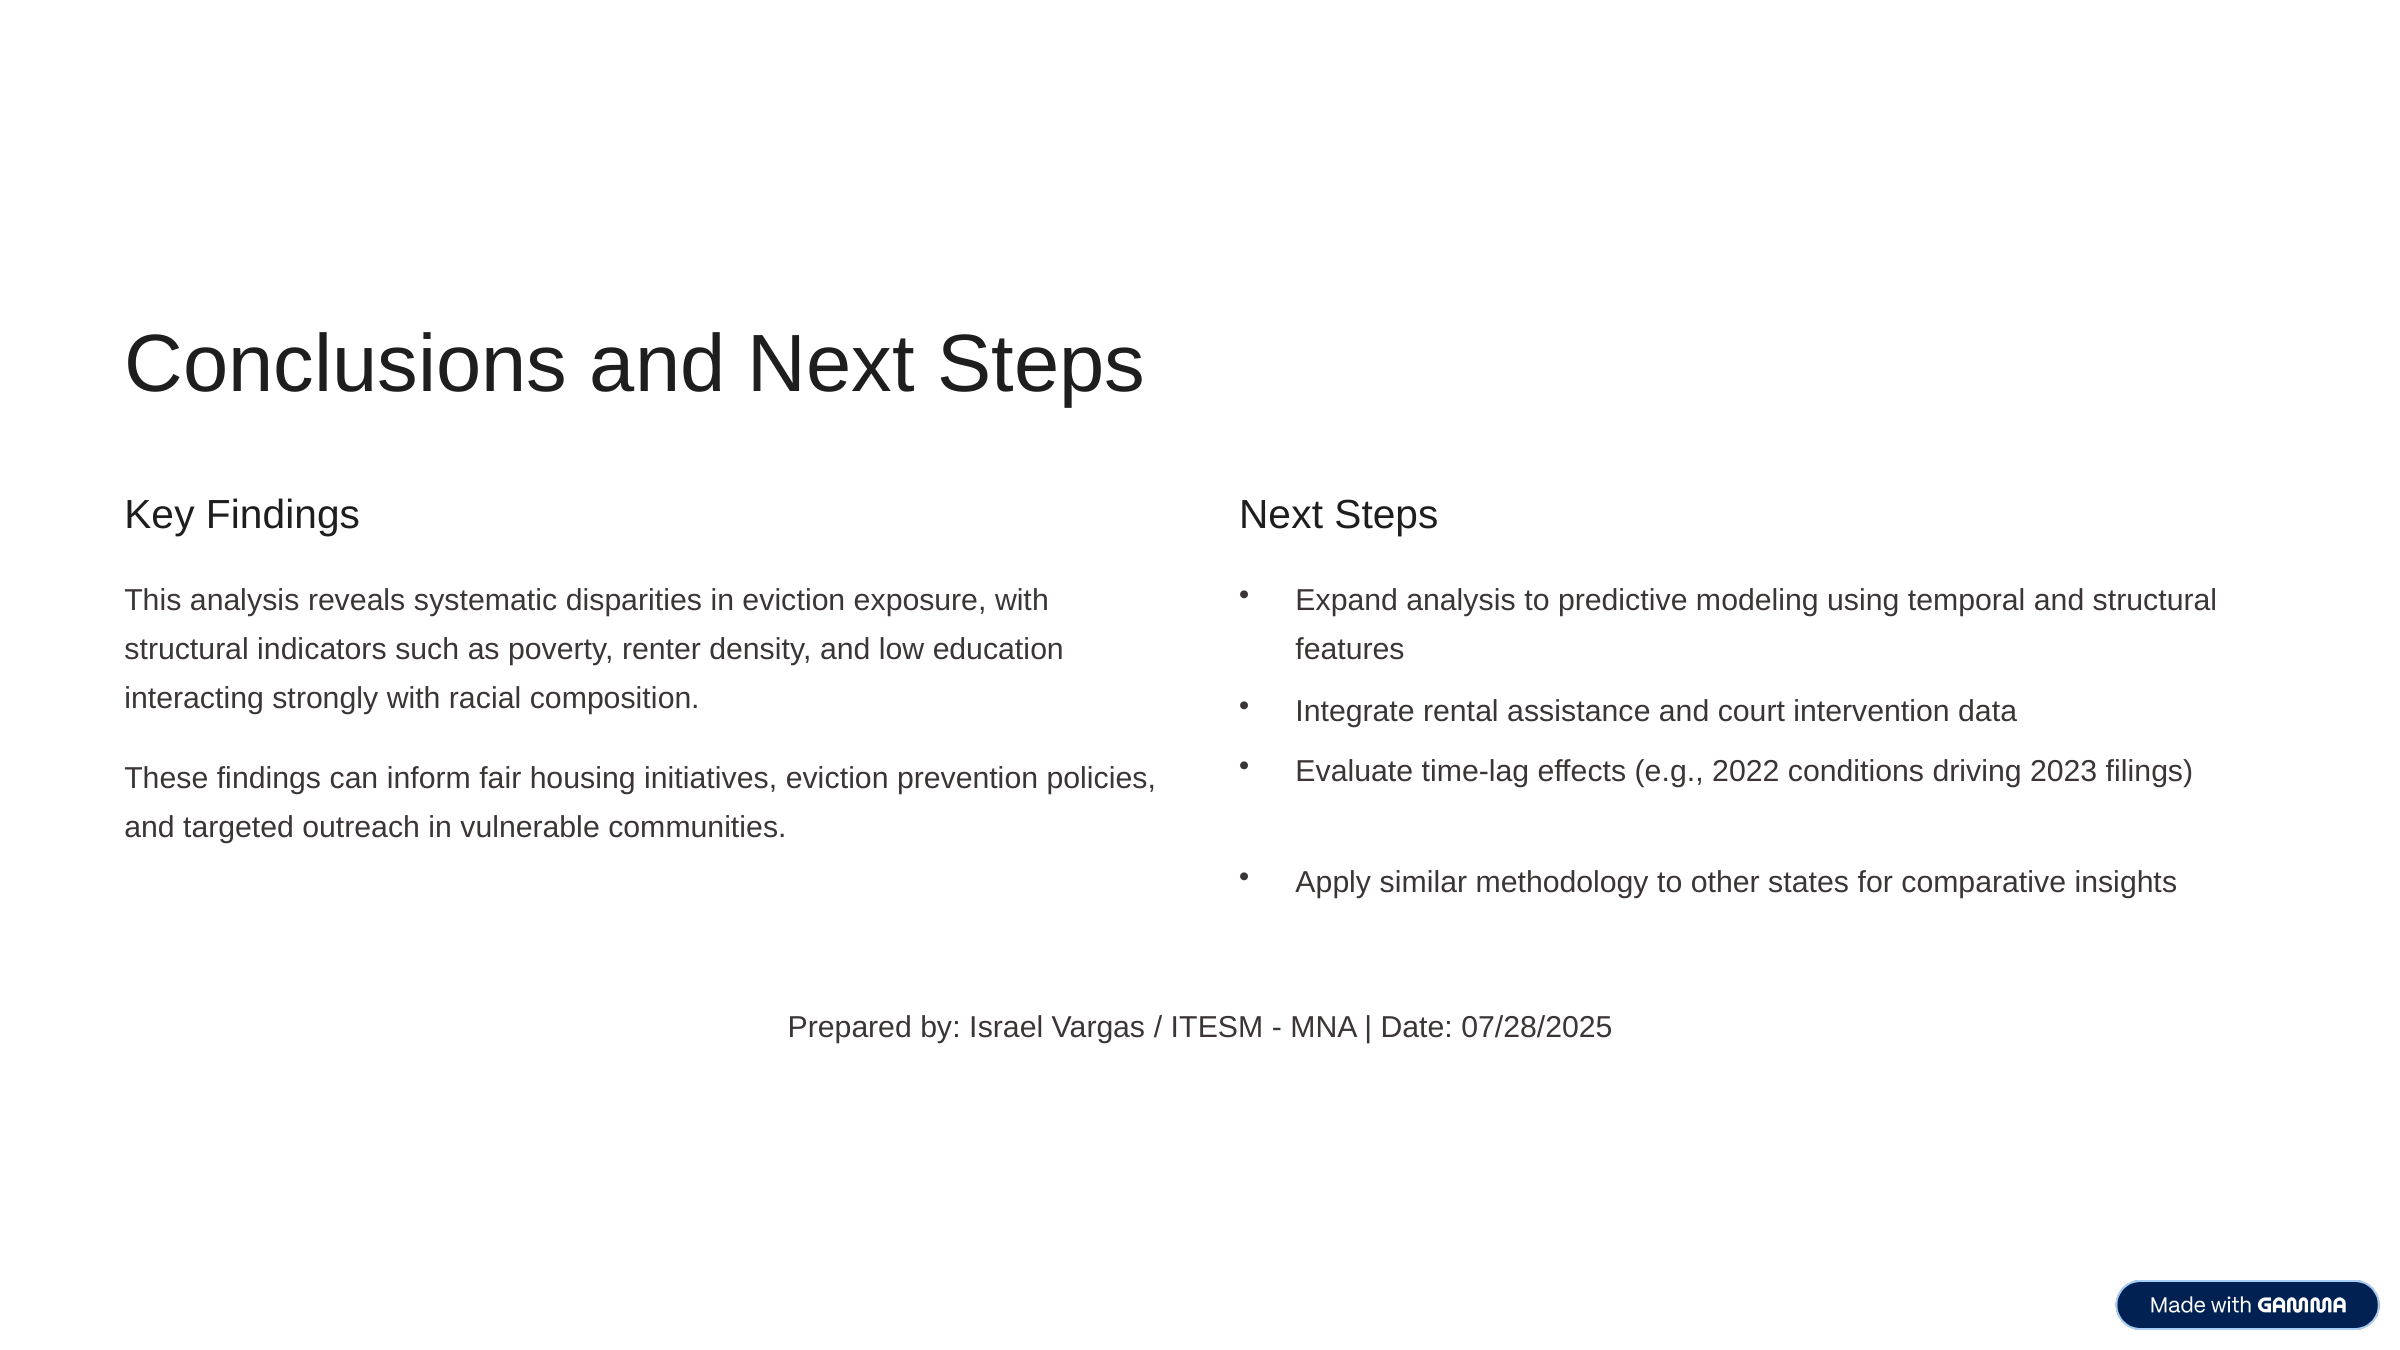

Conclusions and Next Steps
Key Findings
Next Steps
This analysis reveals systematic disparities in eviction exposure, with structural indicators such as poverty, renter density, and low education interacting strongly with racial composition.
Expand analysis to predictive modeling using temporal and structural features
Integrate rental assistance and court intervention data
Evaluate time-lag effects (e.g., 2022 conditions driving 2023 filings)
These findings can inform fair housing initiatives, eviction prevention policies, and targeted outreach in vulnerable communities.
Apply similar methodology to other states for comparative insights
Prepared by: Israel Vargas / ITESM - MNA | Date: 07/28/2025